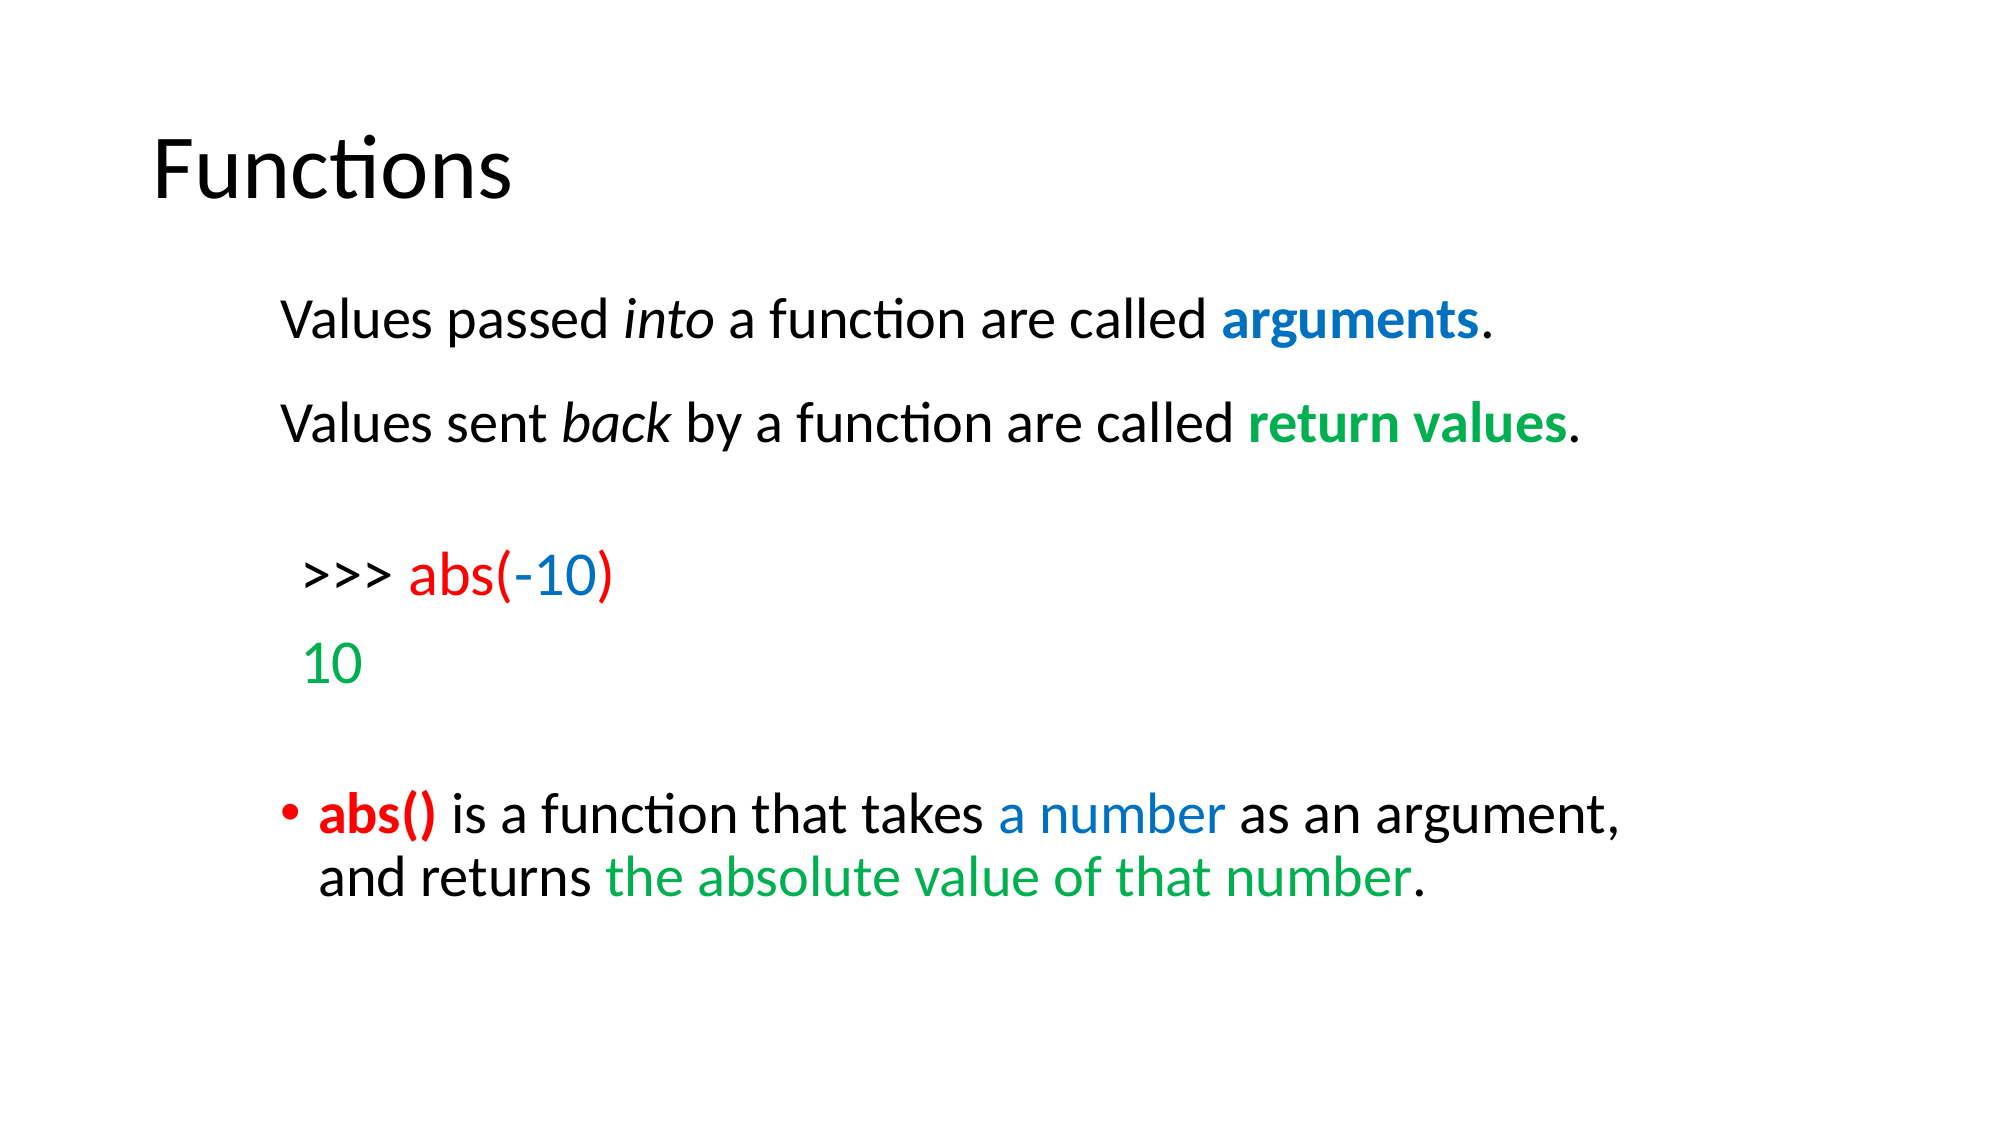

# Functions
Values passed into a function are called arguments.
Values sent back by a function are called return values.

>>> abs(-10)
10

abs() is a function that takes a number as an argument, and returns the absolute value of that number.